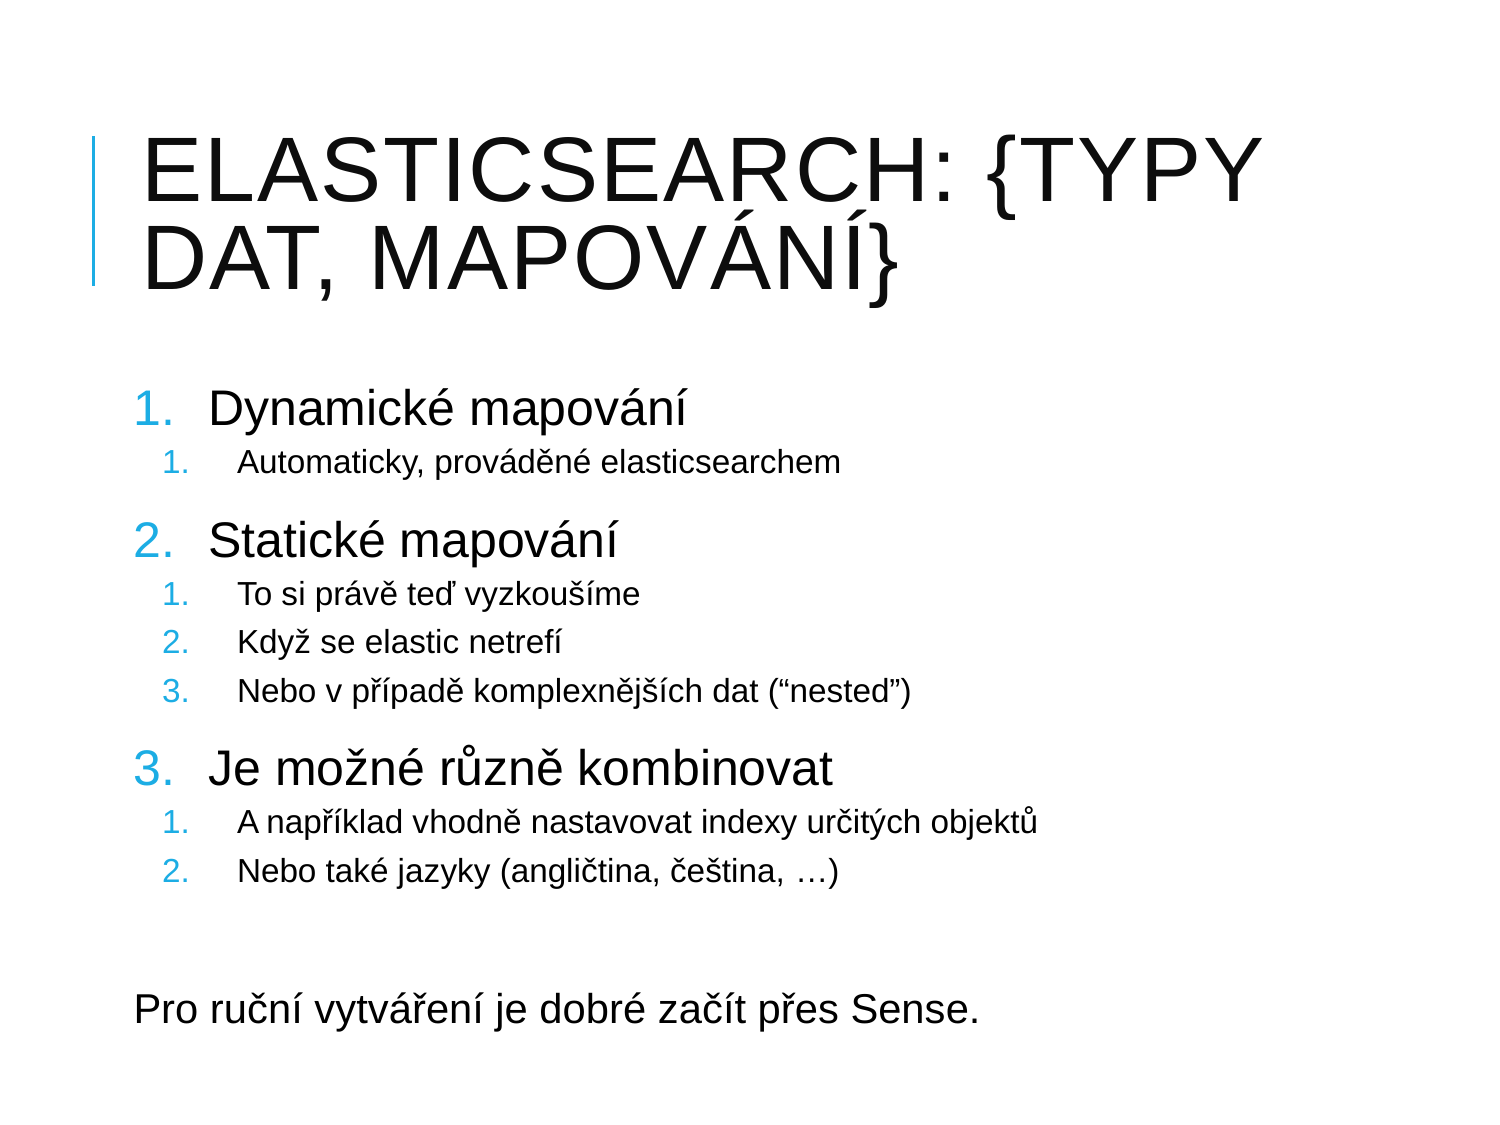

# ELasticsearch: {typy dat, mapování}
Dynamické mapování
Automaticky, prováděné elasticsearchem
Statické mapování
To si právě teď vyzkoušíme
Když se elastic netrefí
Nebo v případě komplexnějších dat (“nested”)
Je možné různě kombinovat
A například vhodně nastavovat indexy určitých objektů
Nebo také jazyky (angličtina, čeština, …)

Pro ruční vytváření je dobré začít přes Sense.